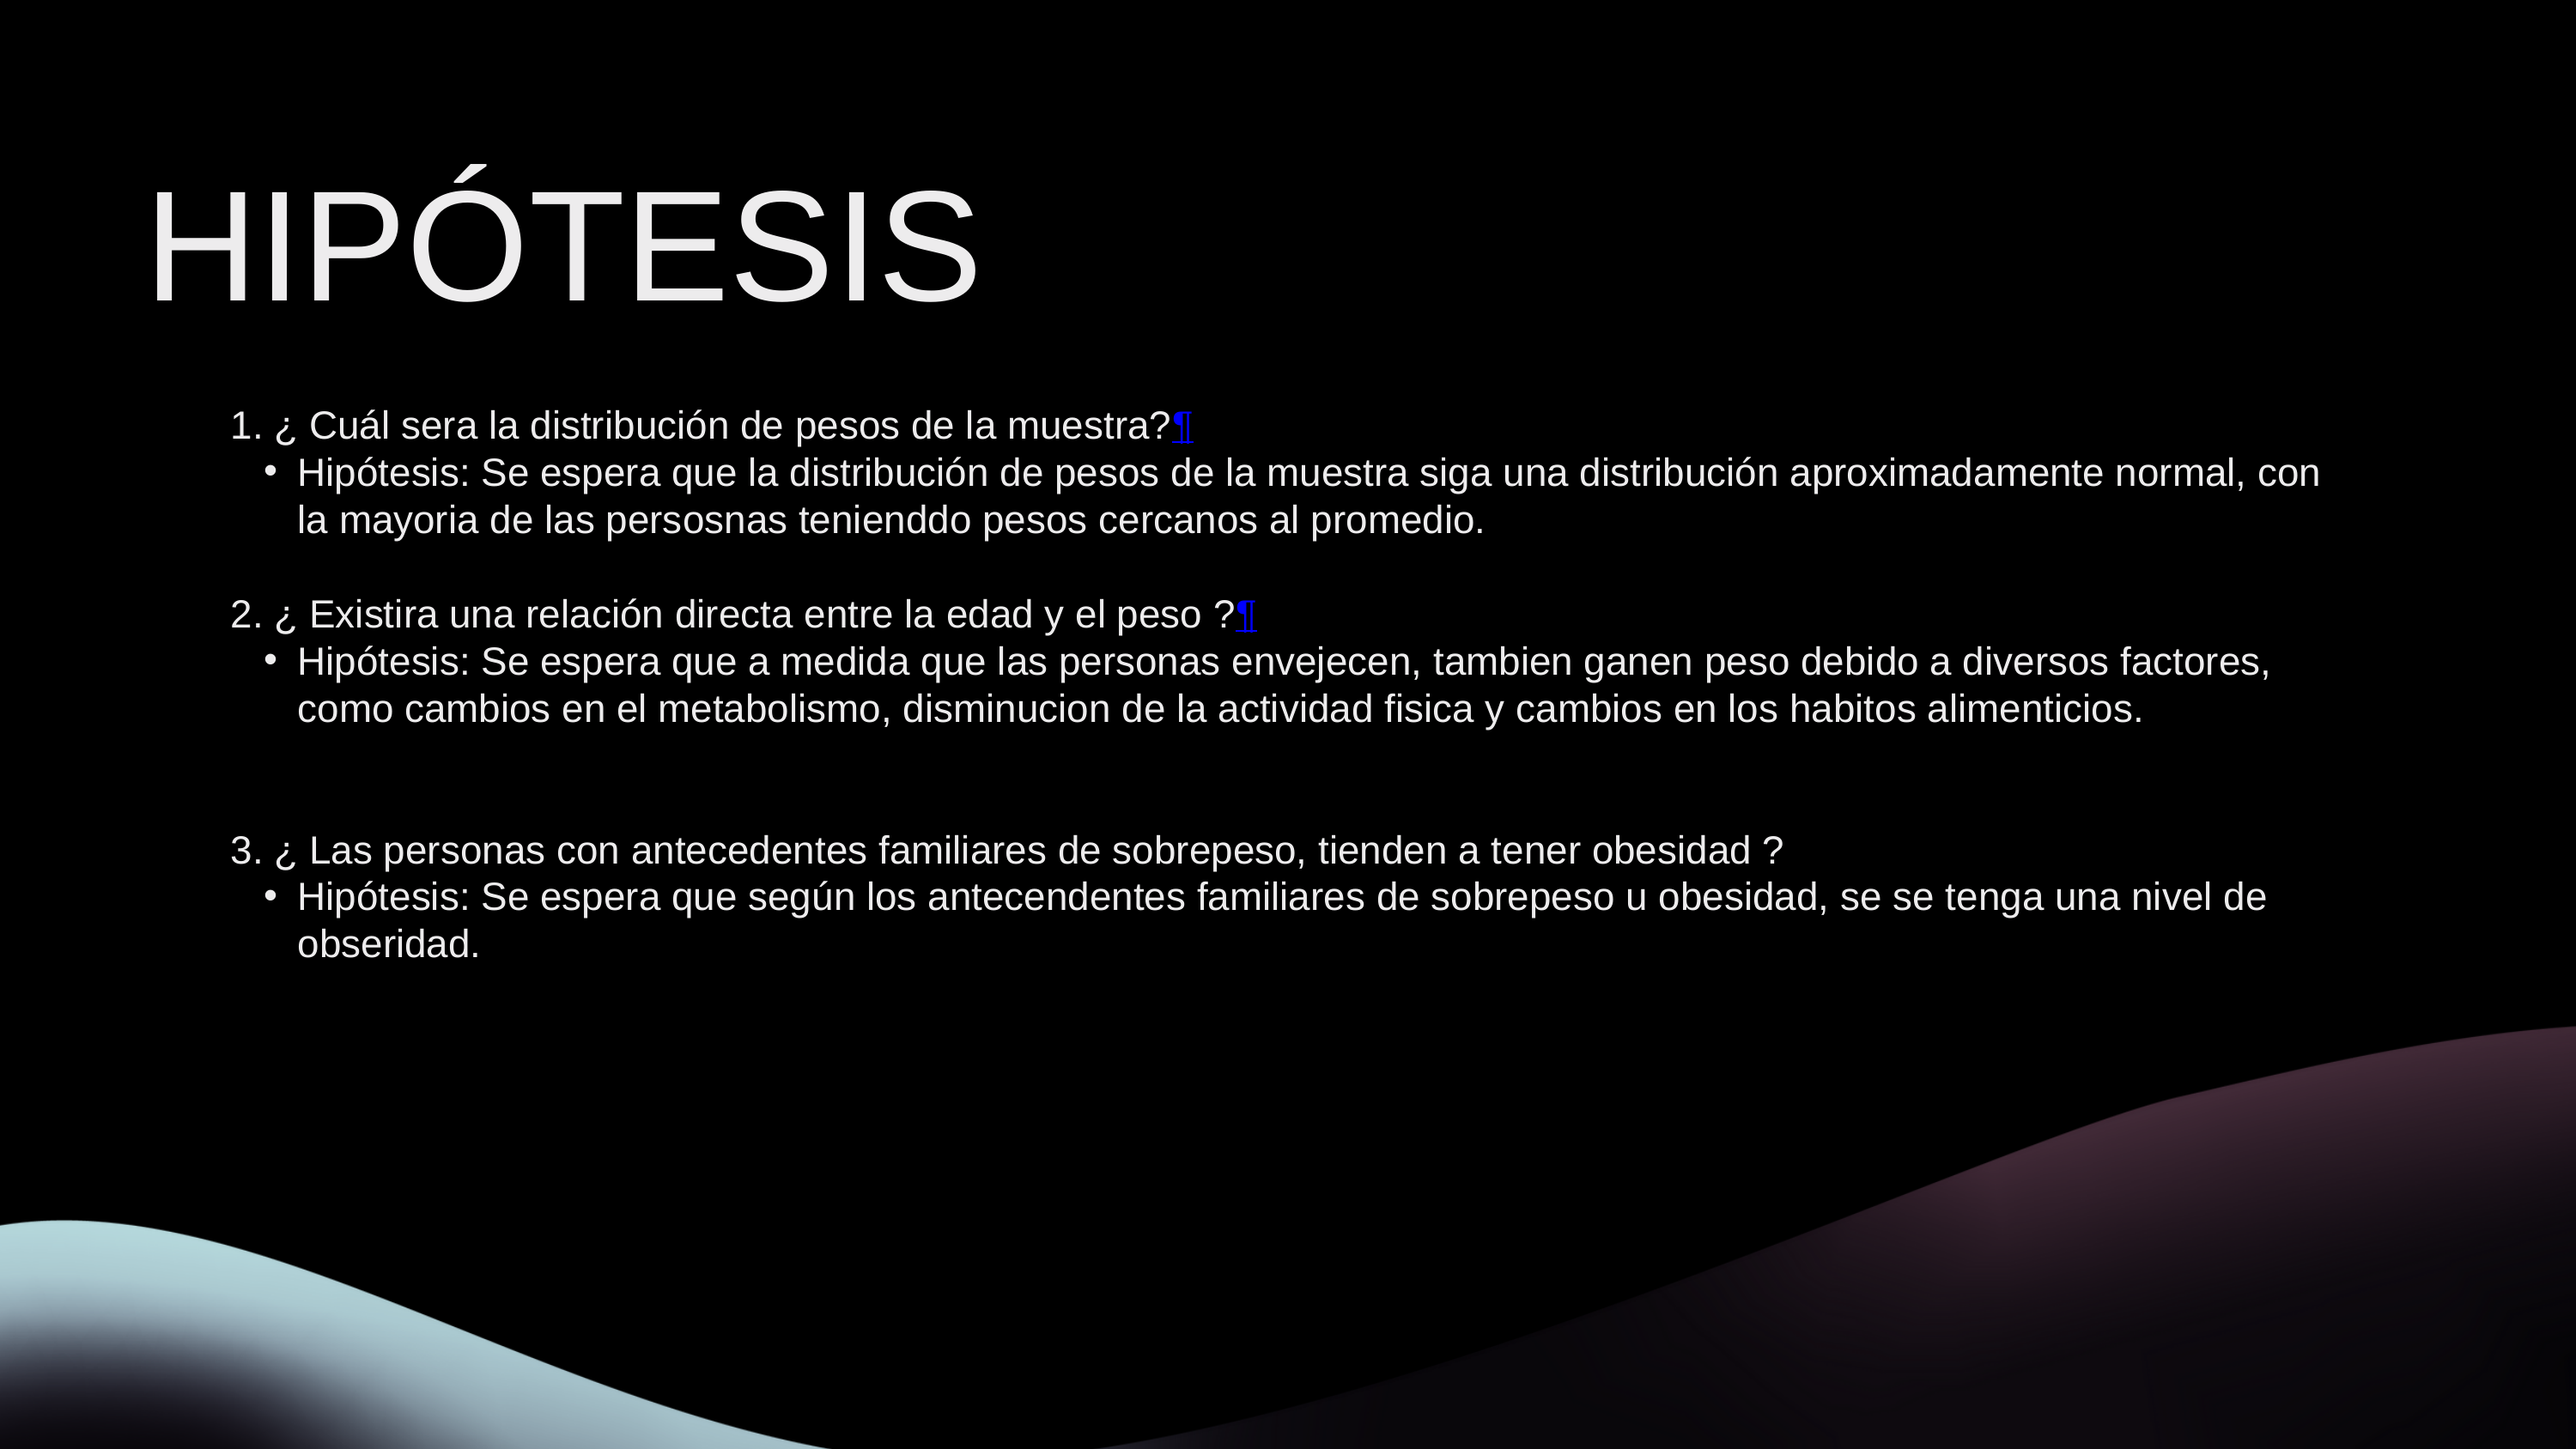

HIPÓTESIS
1. ¿ Cuál sera la distribución de pesos de la muestra?¶
Hipótesis: Se espera que la distribución de pesos de la muestra siga una distribución aproximadamente normal, con la mayoria de las persosnas tenienddo pesos cercanos al promedio.

2. ¿ Existira una relación directa entre la edad y el peso ?¶
Hipótesis: Se espera que a medida que las personas envejecen, tambien ganen peso debido a diversos factores, como cambios en el metabolismo, disminucion de la actividad fisica y cambios en los habitos alimenticios.

3. ¿ Las personas con antecedentes familiares de sobrepeso, tienden a tener obesidad ?
Hipótesis: Se espera que según los antecendentes familiares de sobrepeso u obesidad, se se tenga una nivel de obseridad.